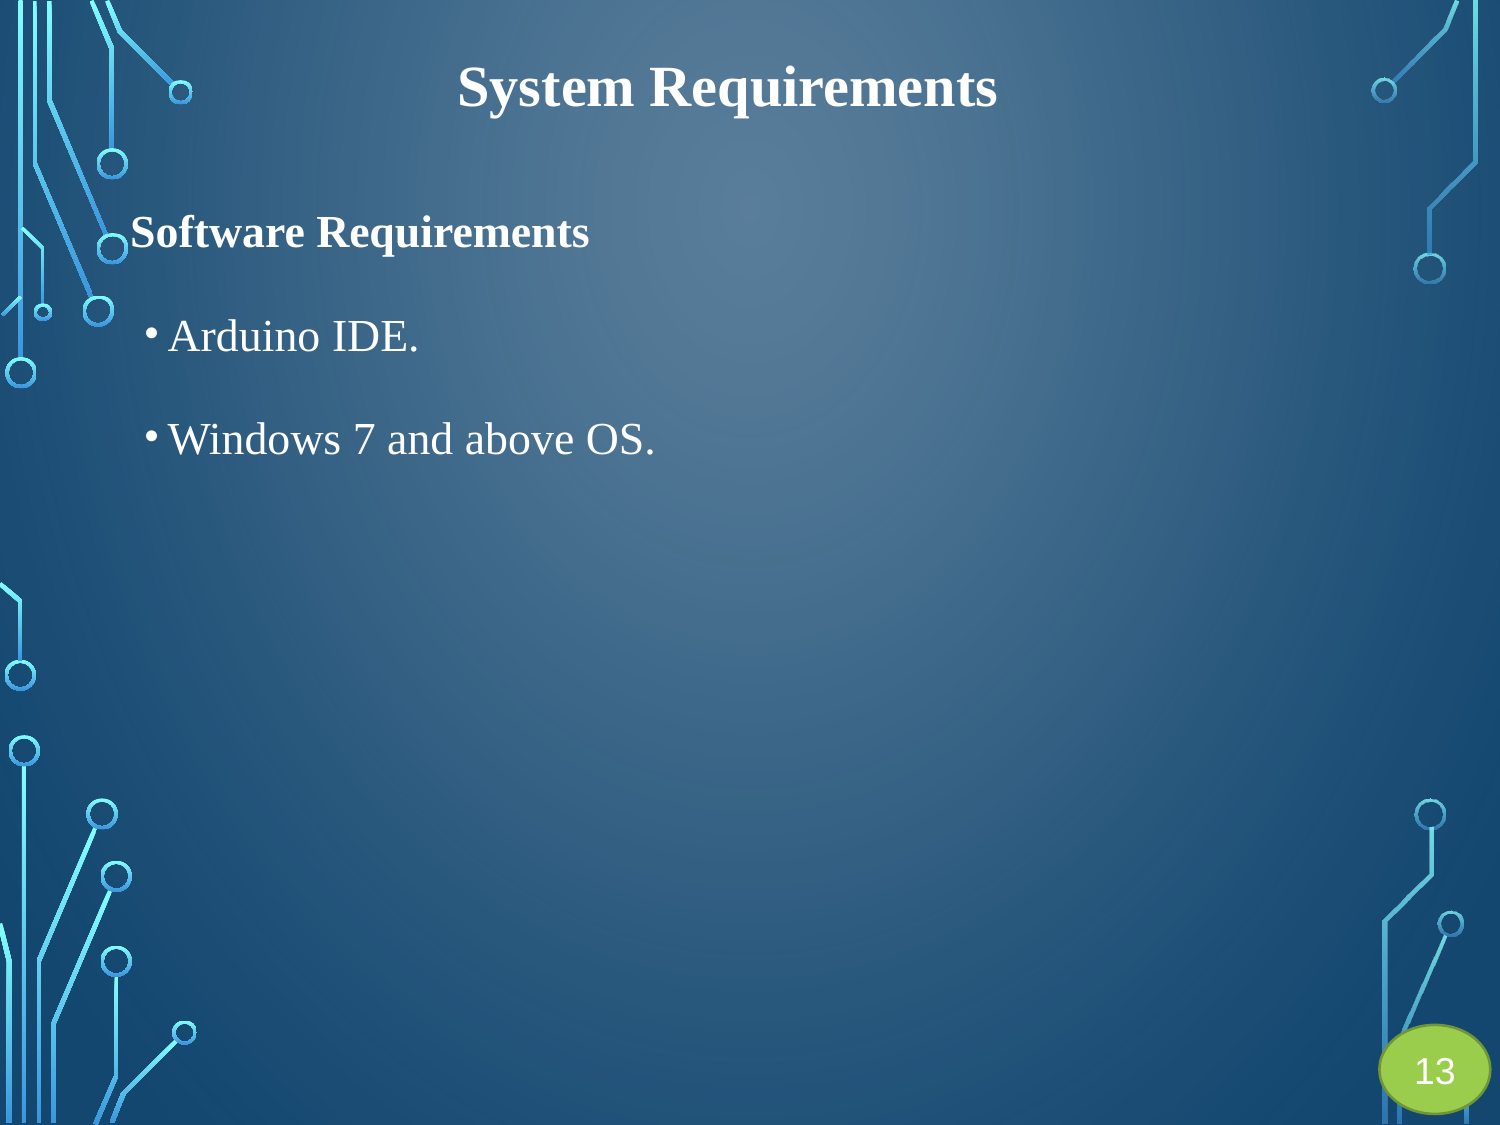

# System Requirements
Software Requirements
Arduino IDE.
Windows 7 and above OS.
13